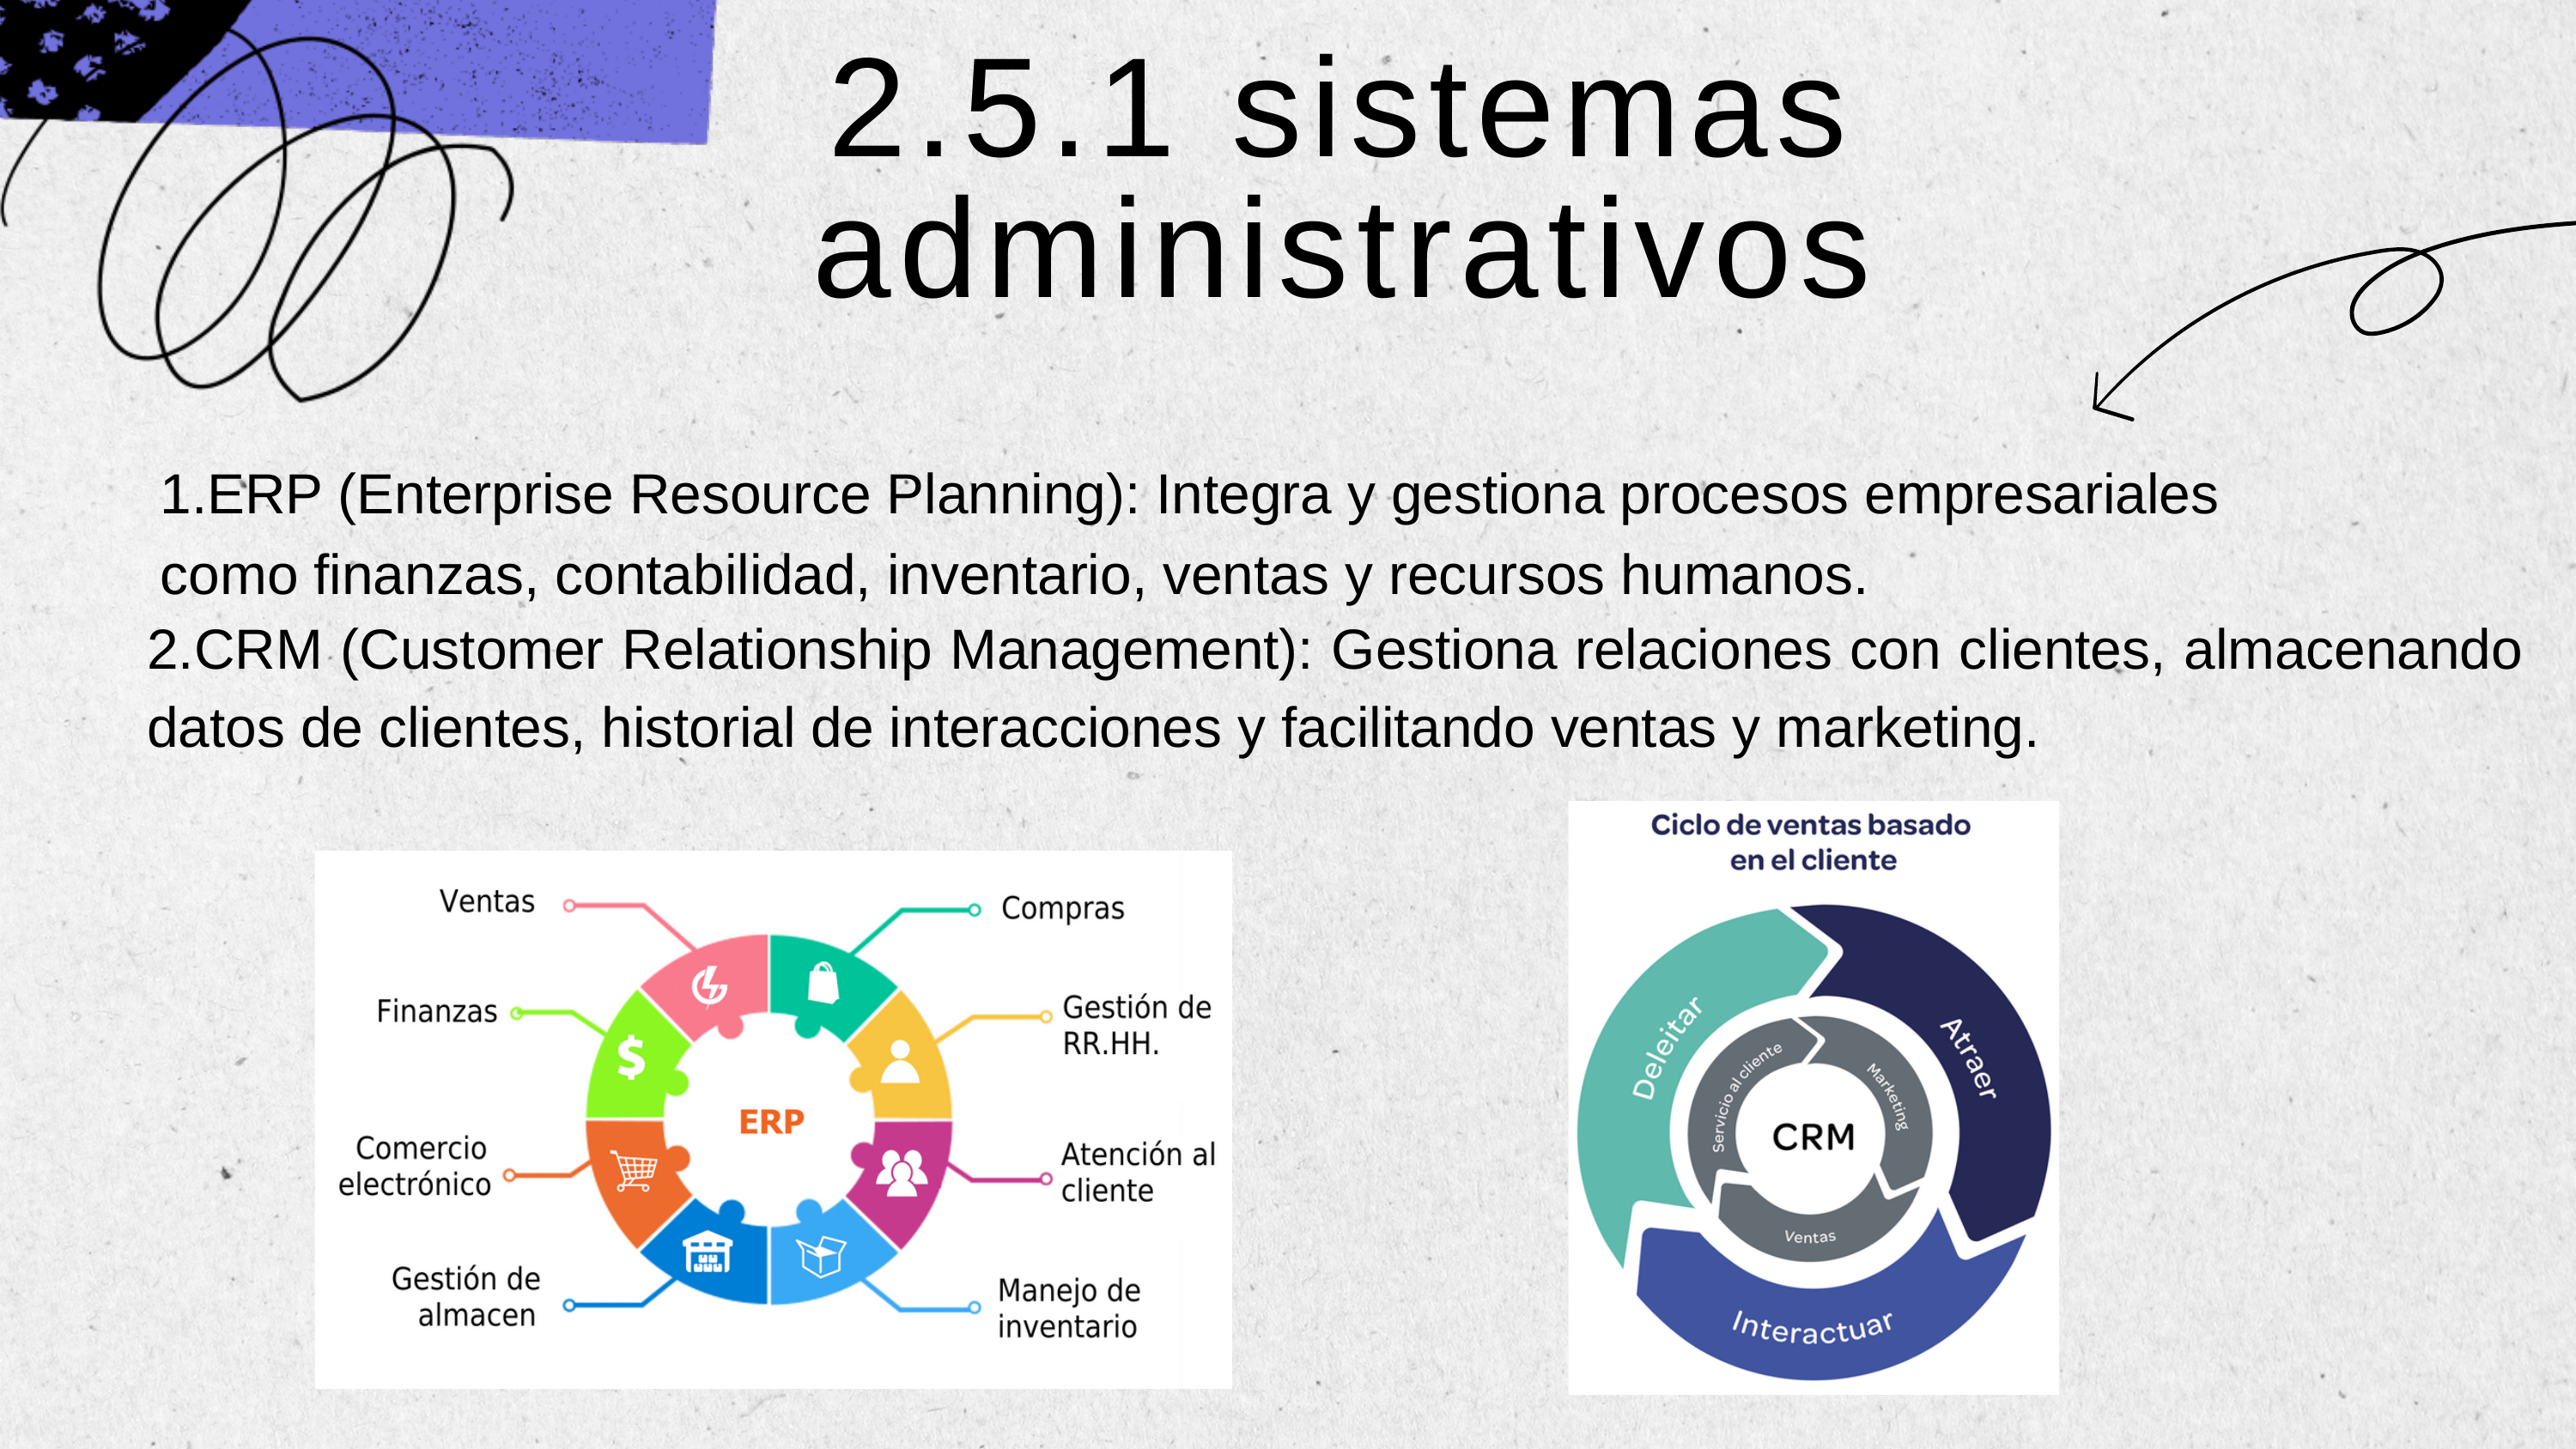

2.5.1 sistemas administrativos

1.ERP (Enterprise Resource Planning): Integra y gestiona procesos empresariales
como finanzas, contabilidad, inventario, ventas y recursos humanos.
2.CRM (Customer Relationship Management): Gestiona relaciones con clientes, almacenando datos de clientes, historial de interacciones y facilitando ventas y marketing.